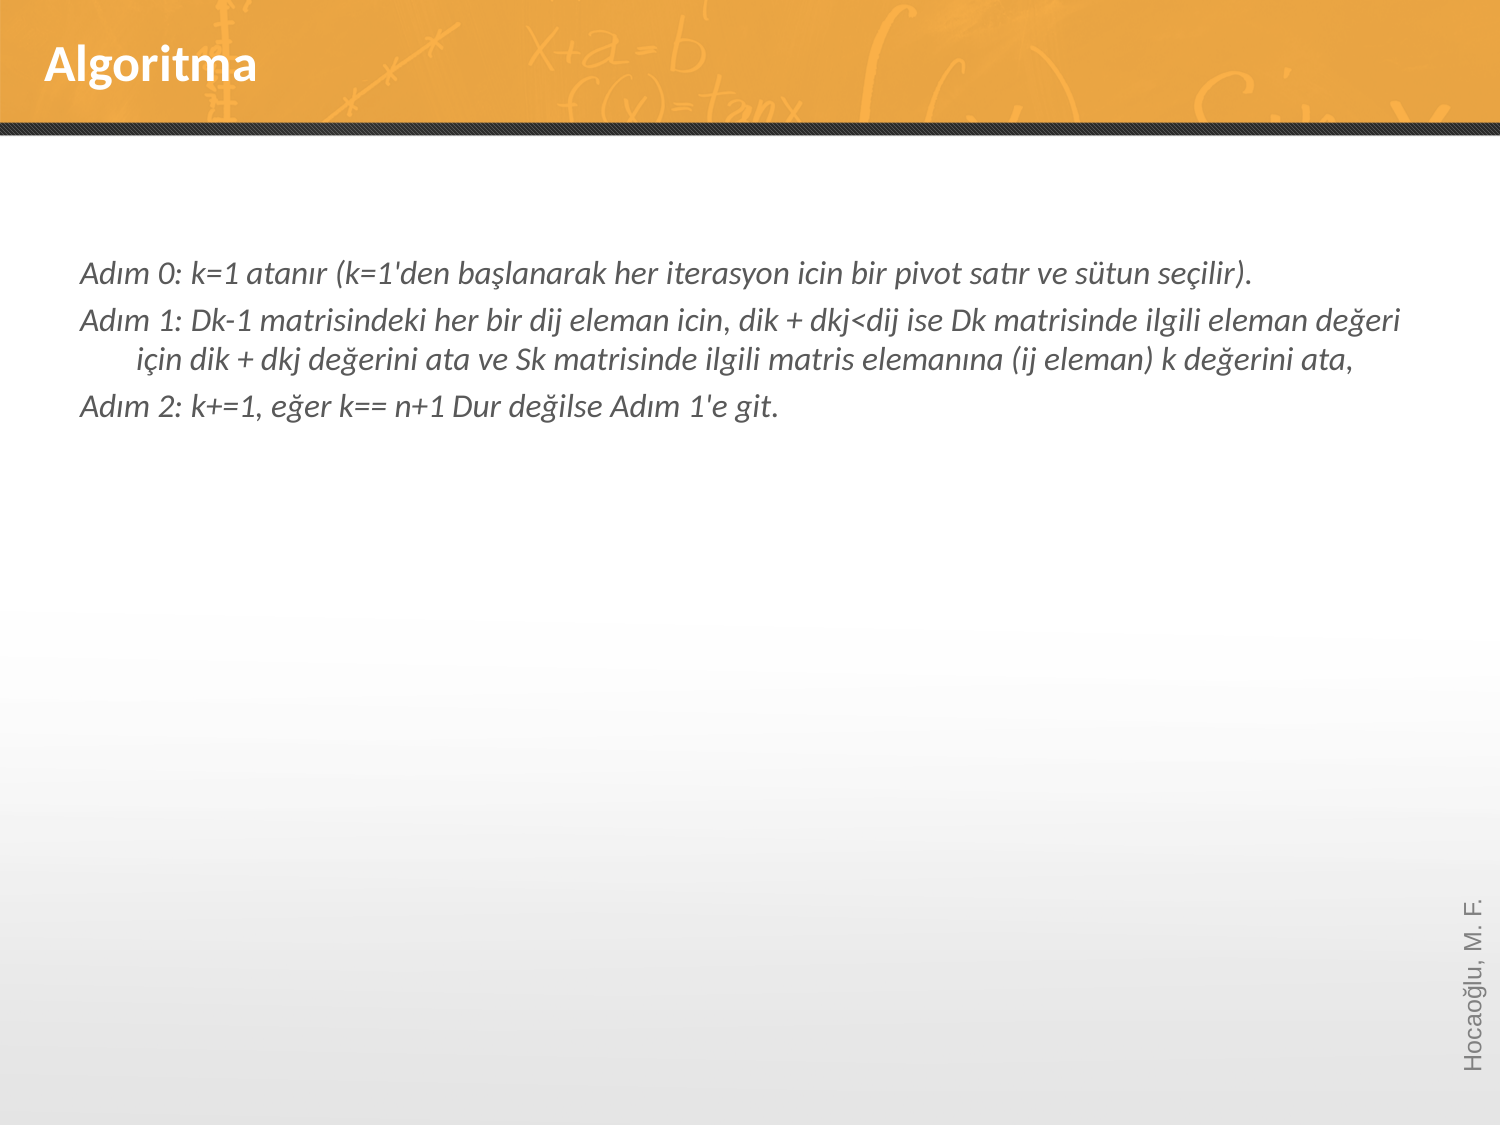

# Algoritma
Adım 0: k=1 atanır (k=1'den başlanarak her iterasyon icin bir pivot satır ve sütun seçilir).
Adım 1: Dk-1 matrisindeki her bir dij eleman icin, dik + dkj<dij ise Dk matrisinde ilgili eleman değeri için dik + dkj değerini ata ve Sk matrisinde ilgili matris elemanına (ij eleman) k değerini ata,
Adım 2: k+=1, eğer k== n+1 Dur değilse Adım 1'e git.